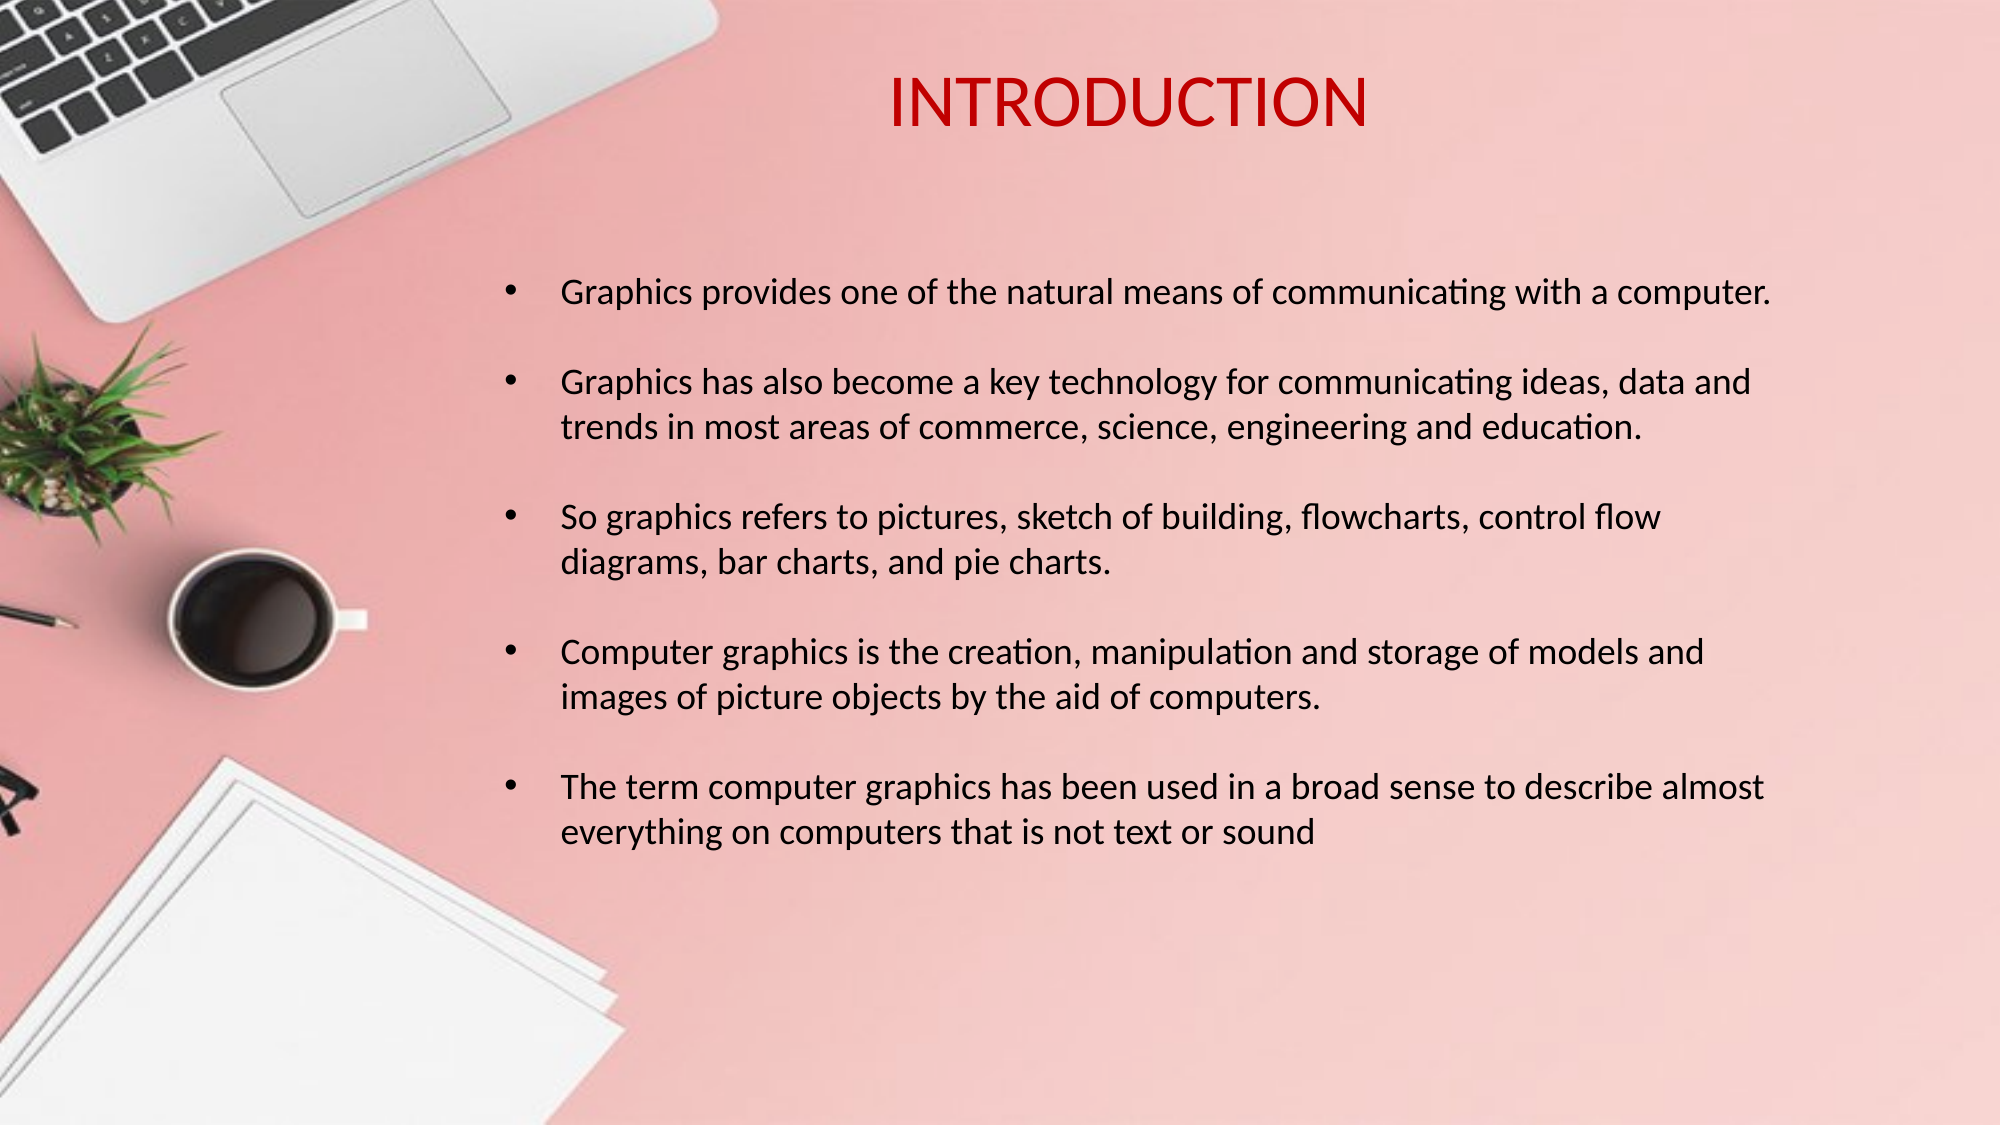

INTRODUCTION
Graphics provides one of the natural means of communicating with a computer.

Graphics has also become a key technology for communicating ideas, data and trends in most areas of commerce, science, engineering and education.

So graphics refers to pictures, sketch of building, flowcharts, control flow diagrams, bar charts, and pie charts.

Computer graphics is the creation, manipulation and storage of models and images of picture objects by the aid of computers.

The term computer graphics has been used in a broad sense to describe almost everything on computers that is not text or sound